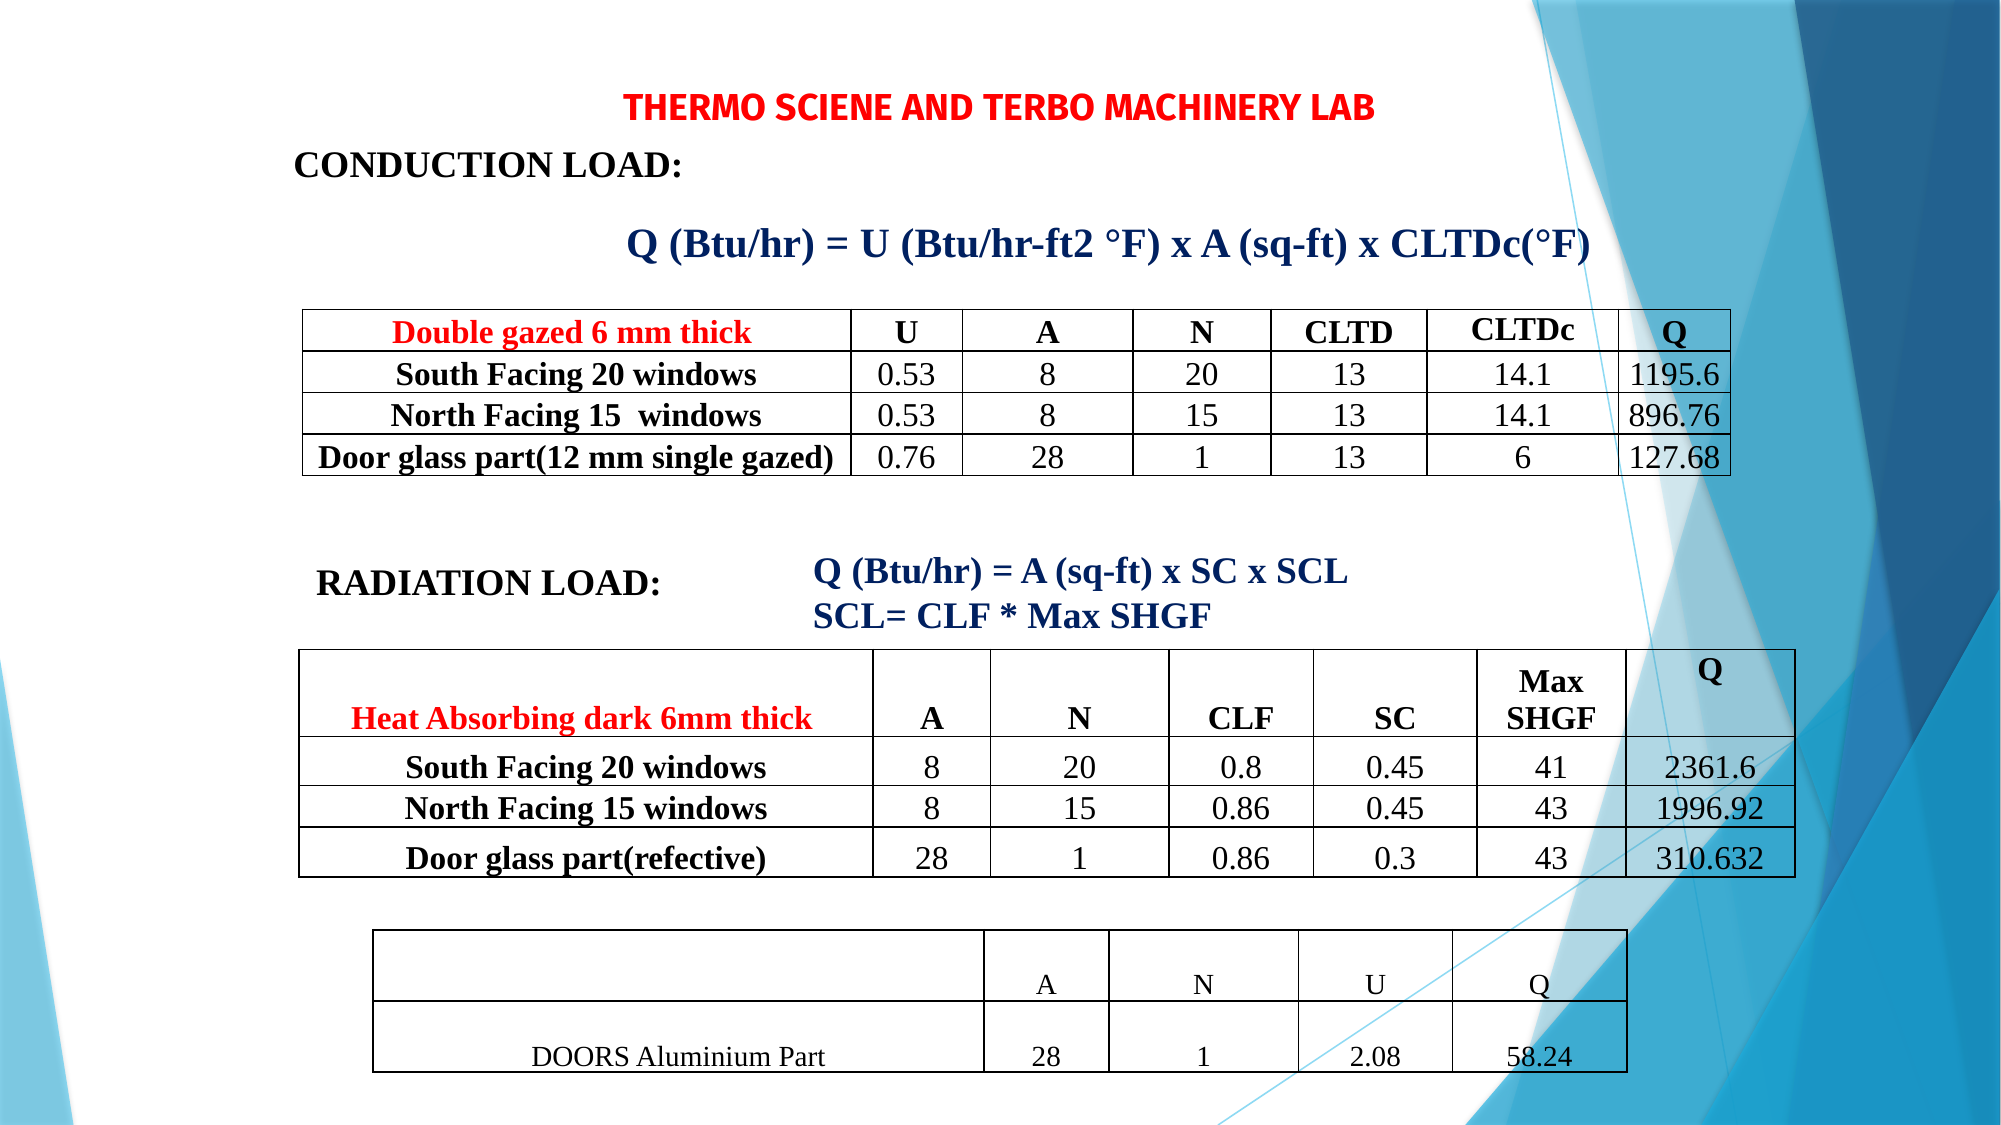

THERMO SCIENE AND TERBO MACHINERY LAB
CONDUCTION LOAD:
Q (Btu/hr) = U (Btu/hr-ft2 °F) x A (sq-ft) x CLTDc(°F)
| Double gazed 6 mm thick | U | A | N | CLTD | CLTDc | Q |
| --- | --- | --- | --- | --- | --- | --- |
| South Facing 20 windows | 0.53 | 8 | 20 | 13 | 14.1 | 1195.6 |
| North Facing 15 windows | 0.53 | 8 | 15 | 13 | 14.1 | 896.76 |
| Door glass part(12 mm single gazed) | 0.76 | 28 | 1 | 13 | 6 | 127.68 |
Q (Btu/hr) = A (sq-ft) x SC x SCL
SCL= CLF * Max SHGF
RADIATION LOAD:
| Heat Absorbing dark 6mm thick | A | N | CLF | SC | Max SHGF | Q |
| --- | --- | --- | --- | --- | --- | --- |
| South Facing 20 windows | 8 | 20 | 0.8 | 0.45 | 41 | 2361.6 |
| North Facing 15 windows | 8 | 15 | 0.86 | 0.45 | 43 | 1996.92 |
| Door glass part(refective) | 28 | 1 | 0.86 | 0.3 | 43 | 310.632 |
|  | A | N | U | Q |
| --- | --- | --- | --- | --- |
| DOORS Aluminium Part | 28 | 1 | 2.08 | 58.24 |